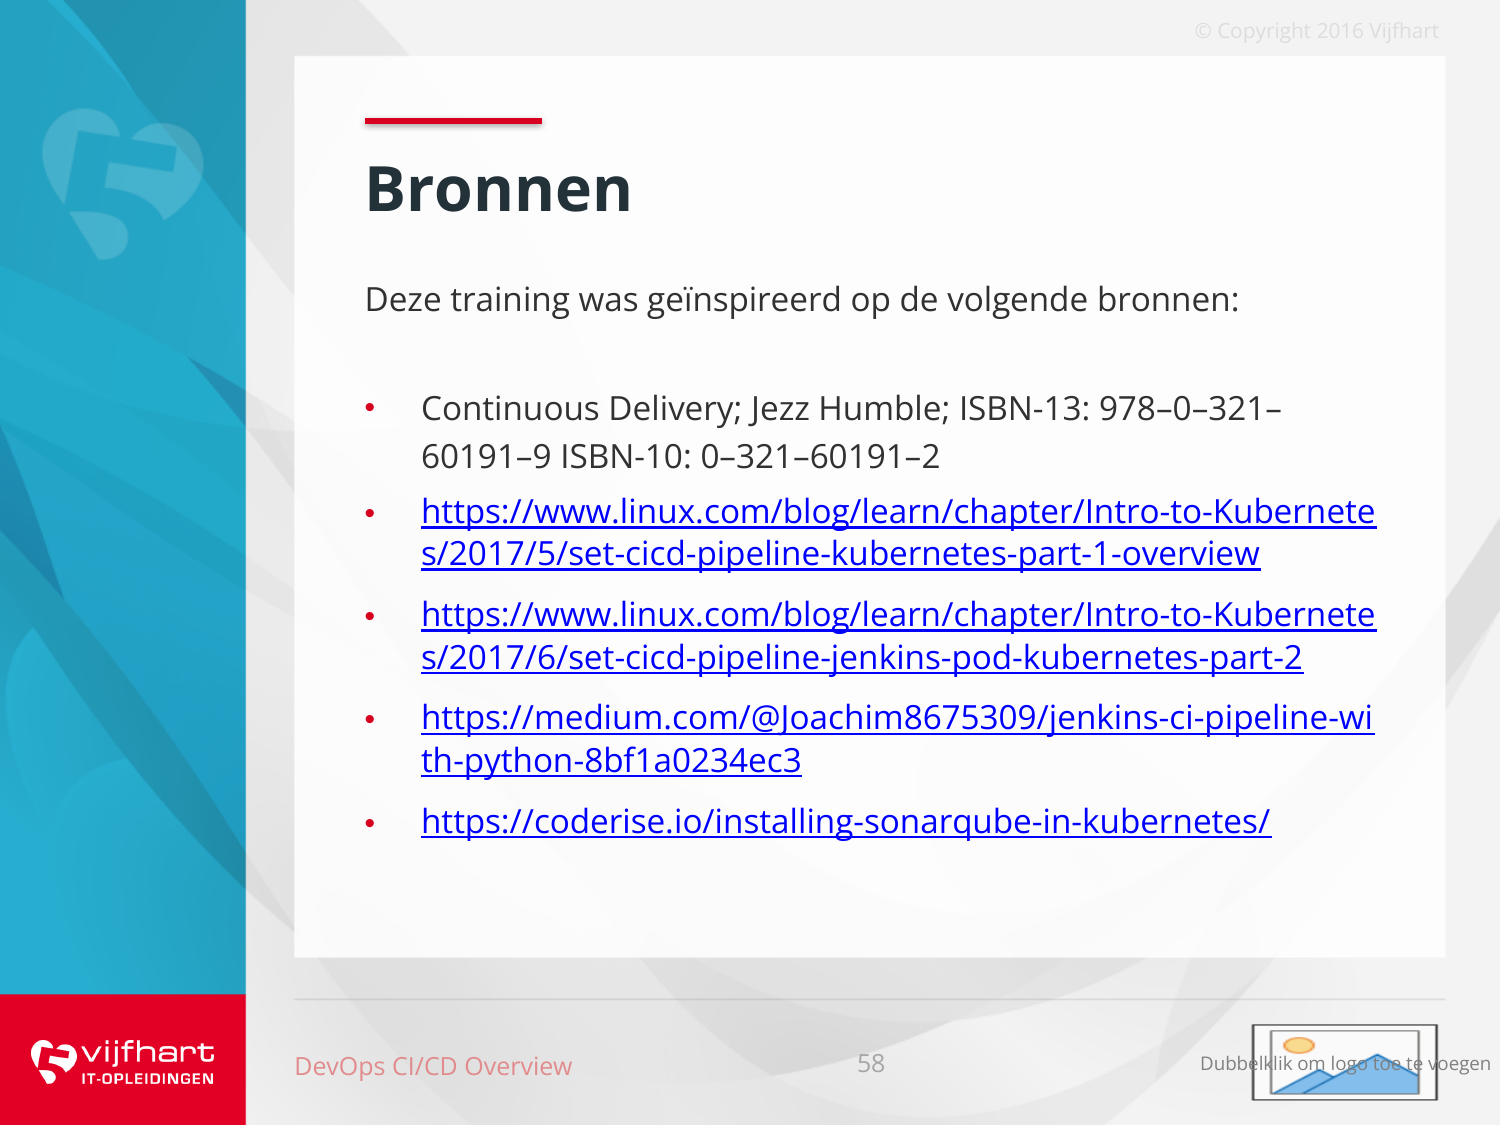

# Bronnen
Deze training was geïnspireerd op de volgende bronnen:

Continuous Delivery; Jezz Humble; ISBN-13: 978–0–321–60191–9 ISBN-10: 0–321–60191–2
https://www.linux.com/blog/learn/chapter/Intro-to-Kubernetes/2017/5/set-cicd-pipeline-kubernetes-part-1-overview
https://www.linux.com/blog/learn/chapter/Intro-to-Kubernetes/2017/6/set-cicd-pipeline-jenkins-pod-kubernetes-part-2
https://medium.com/@Joachim8675309/jenkins-ci-pipeline-with-python-8bf1a0234ec3
https://coderise.io/installing-sonarqube-in-kubernetes/

DevOps CI/CD Overview